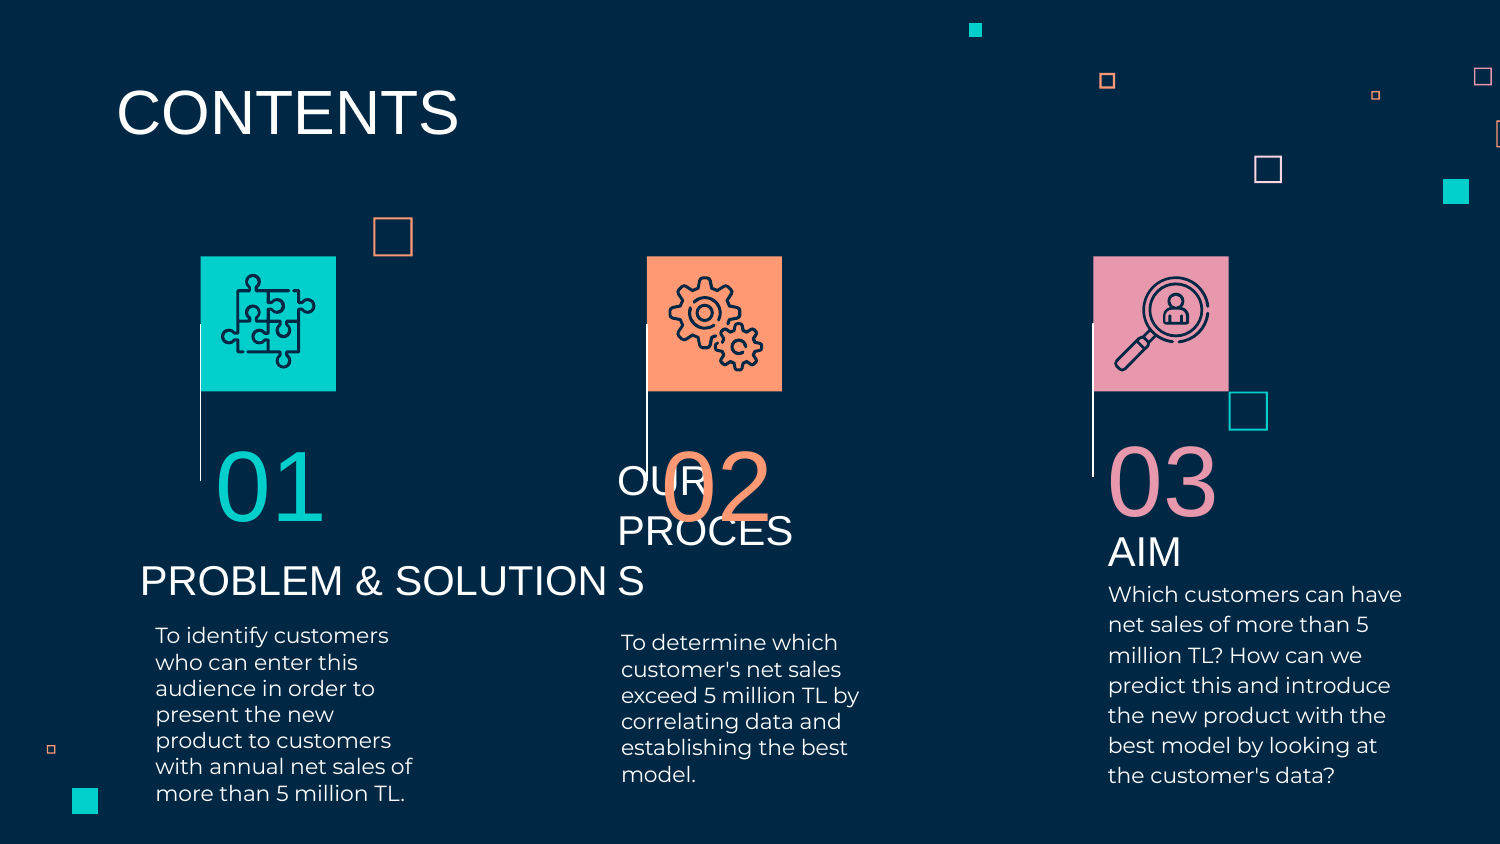

CONTENTS

03
01
02
AIM
# PROBLEM & SOLUTION
OUR PROCESS
Which customers can have net sales of more than 5 million TL? How can we predict this and introduce the new product with the best model by looking at the customer's data?
To identify customers who can enter this audience in order to present the new product to customers with annual net sales of more than 5 million TL.
To determine which customer's net sales exceed 5 million TL by correlating data and establishing the best model.